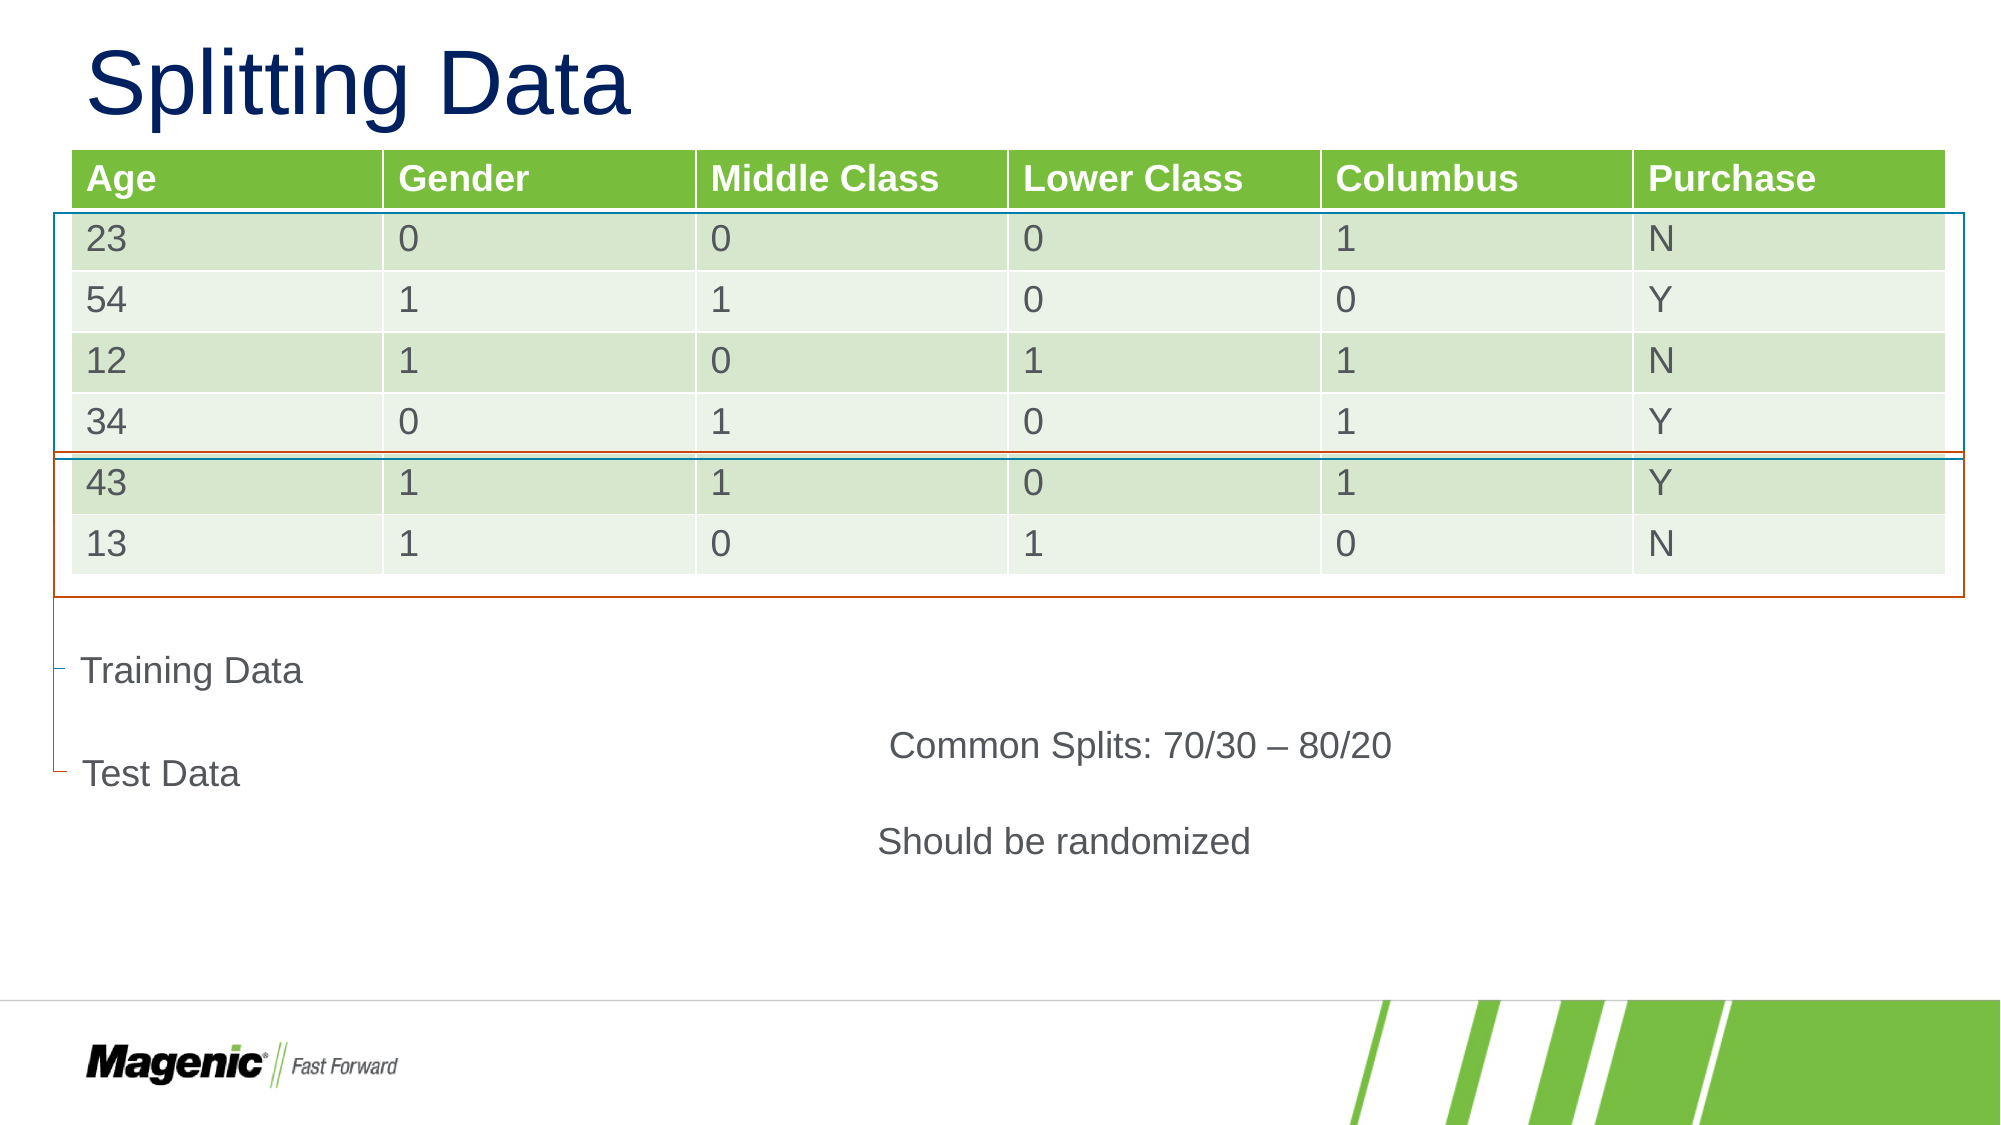

# Splitting Data
| Age | Gender | Middle Class | Lower Class | Columbus | Purchase |
| --- | --- | --- | --- | --- | --- |
| 23 | 0 | 0 | 0 | 1 | N |
| 54 | 1 | 1 | 0 | 0 | Y |
| 12 | 1 | 0 | 1 | 1 | N |
| 34 | 0 | 1 | 0 | 1 | Y |
| 43 | 1 | 1 | 0 | 1 | Y |
| 13 | 1 | 0 | 1 | 0 | N |

Training Data
Common Splits: 70/30 – 80/20
Test Data
Should be randomized